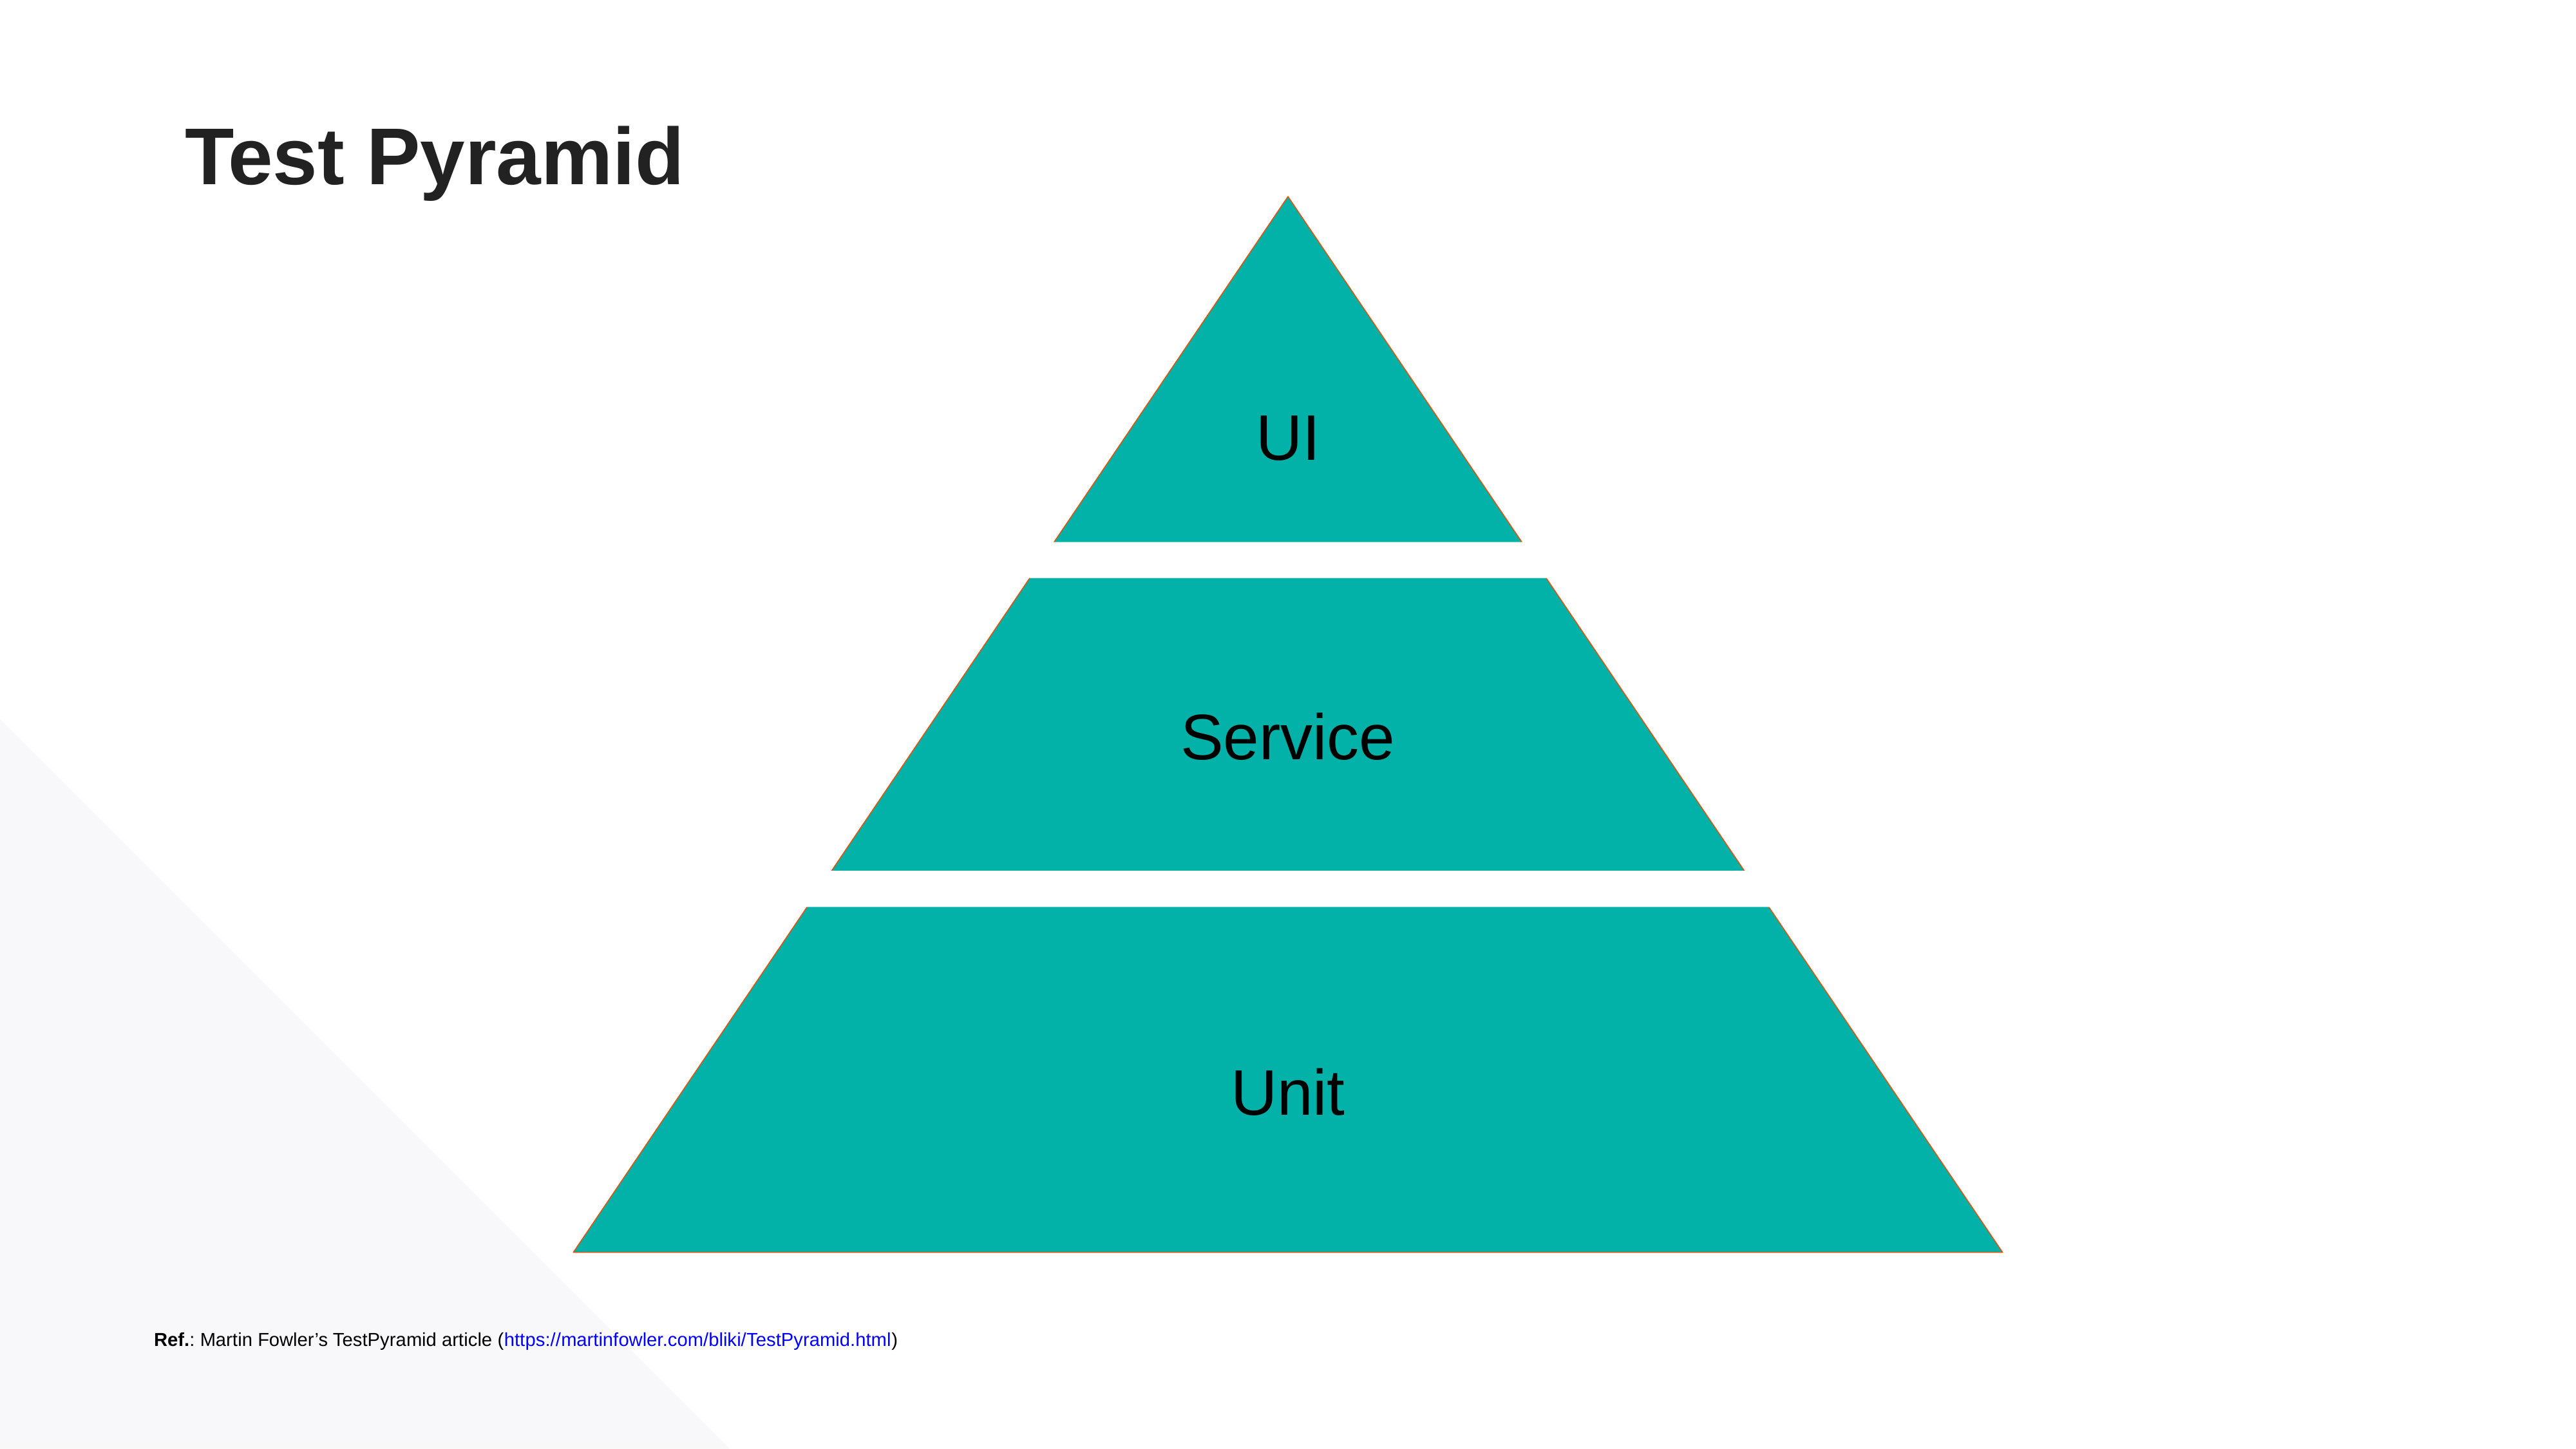

Test Pyramid

UI

Service

Unit
Ref.: Martin Fowler’s TestPyramid article (https://martinfowler.com/bliki/TestPyramid.html)